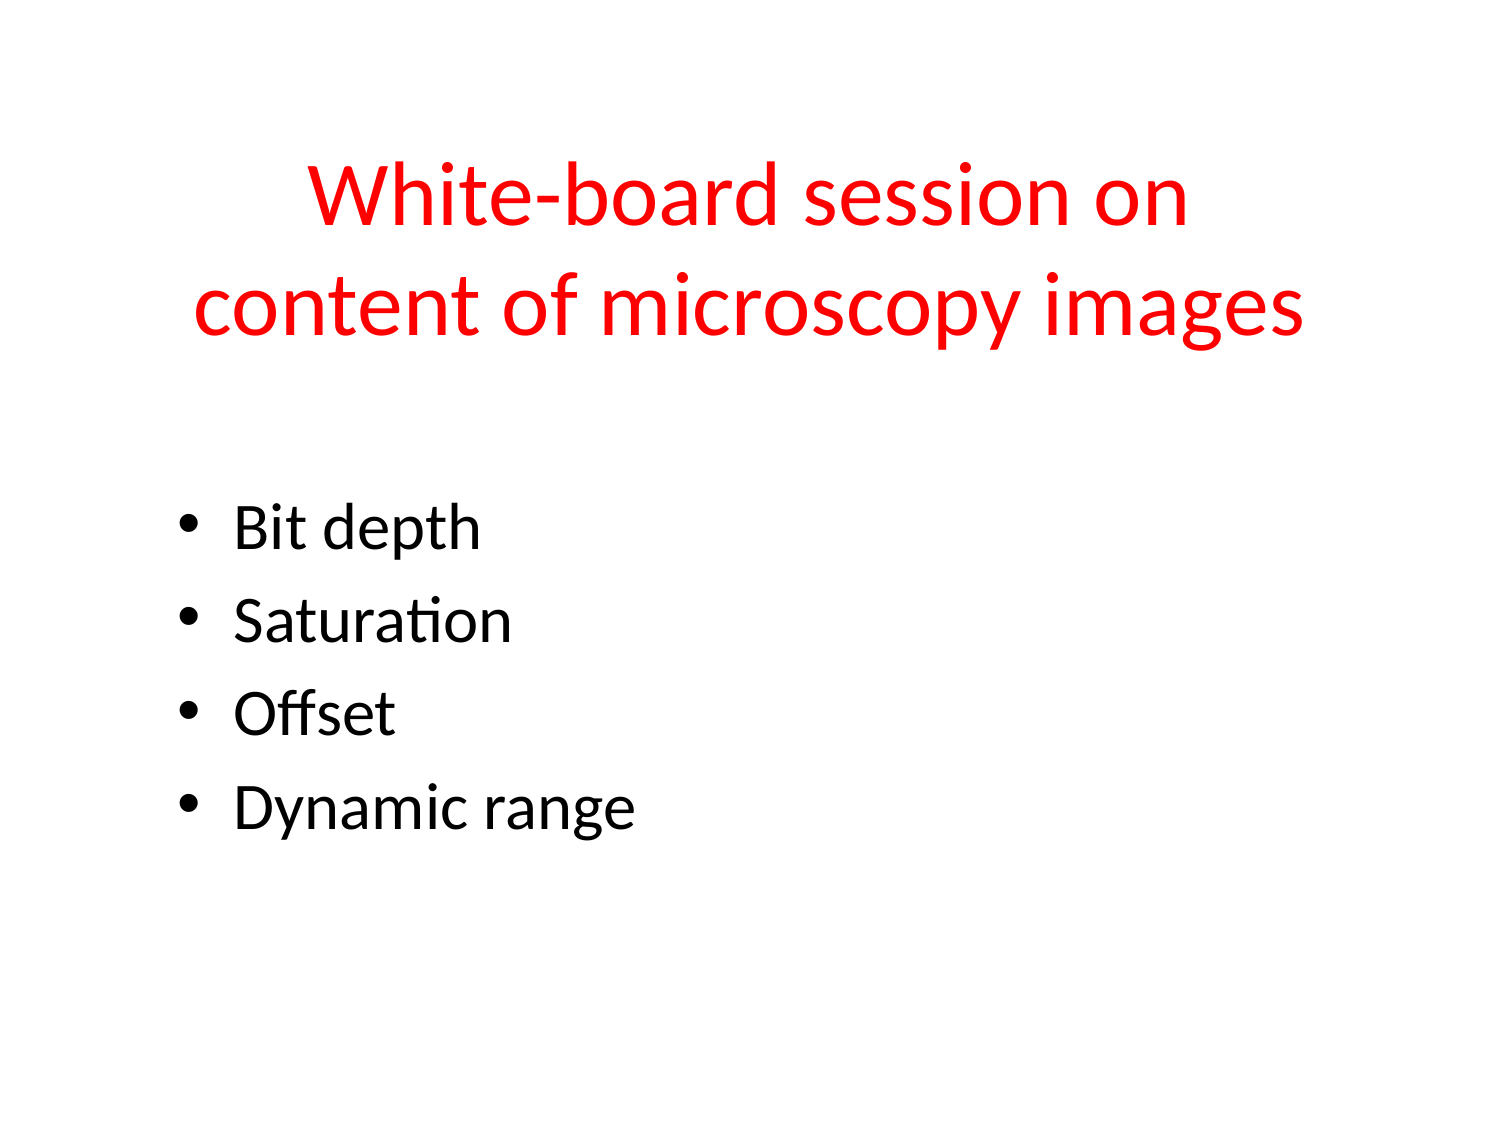

# White-board session on content of microscopy images
Bit depth
Saturation
Offset
Dynamic range